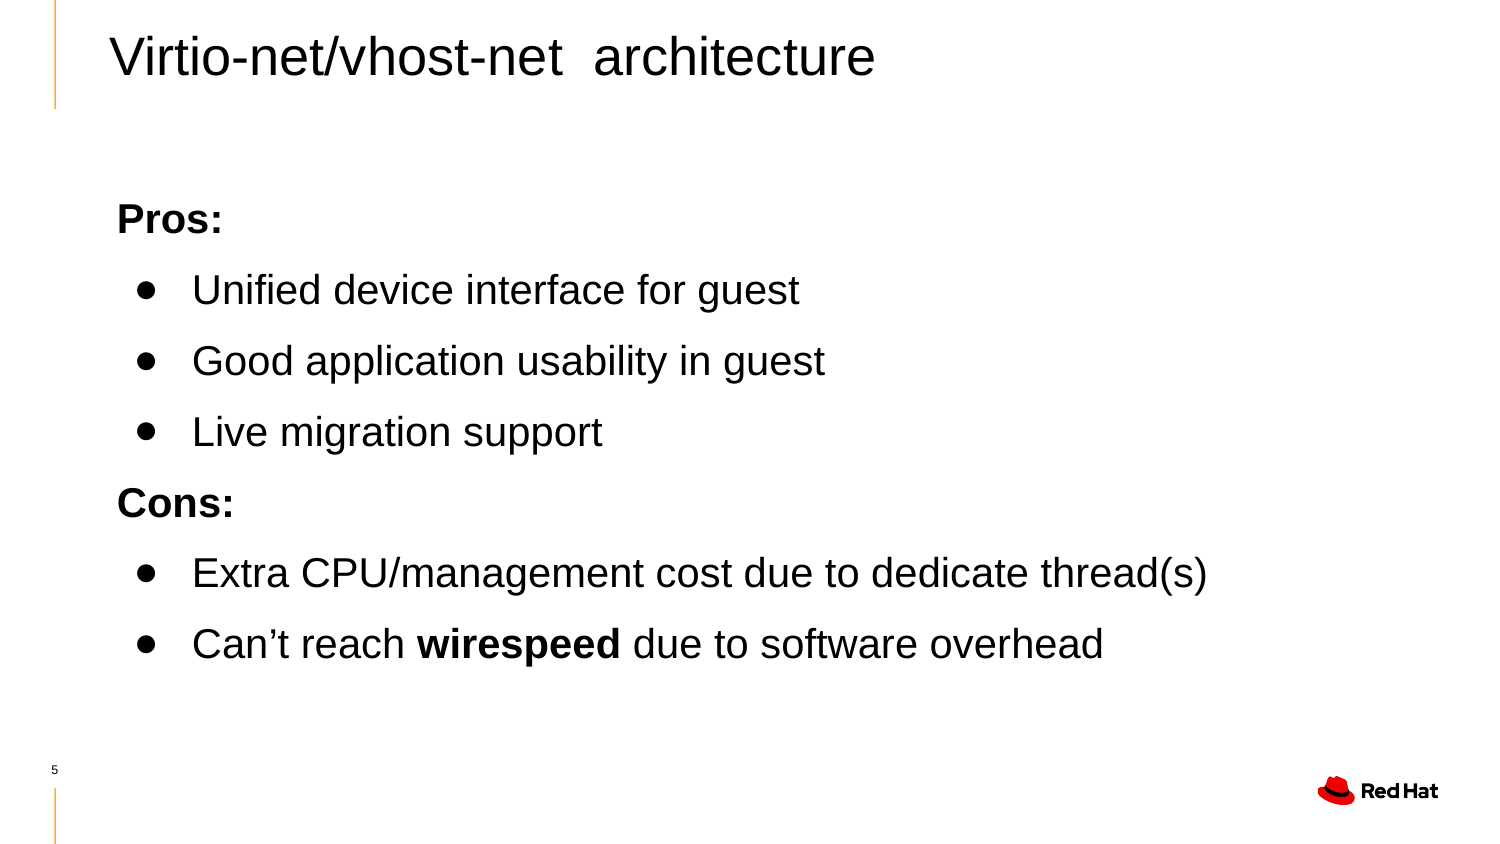

Virtio-net/vhost-net  architecture
Pros:
Unified device interface for guest
Good application usability in guest
Live migration support
Cons:
Extra CPU/management cost due to dedicate thread(s)
Can’t reach wirespeed due to software overhead
5